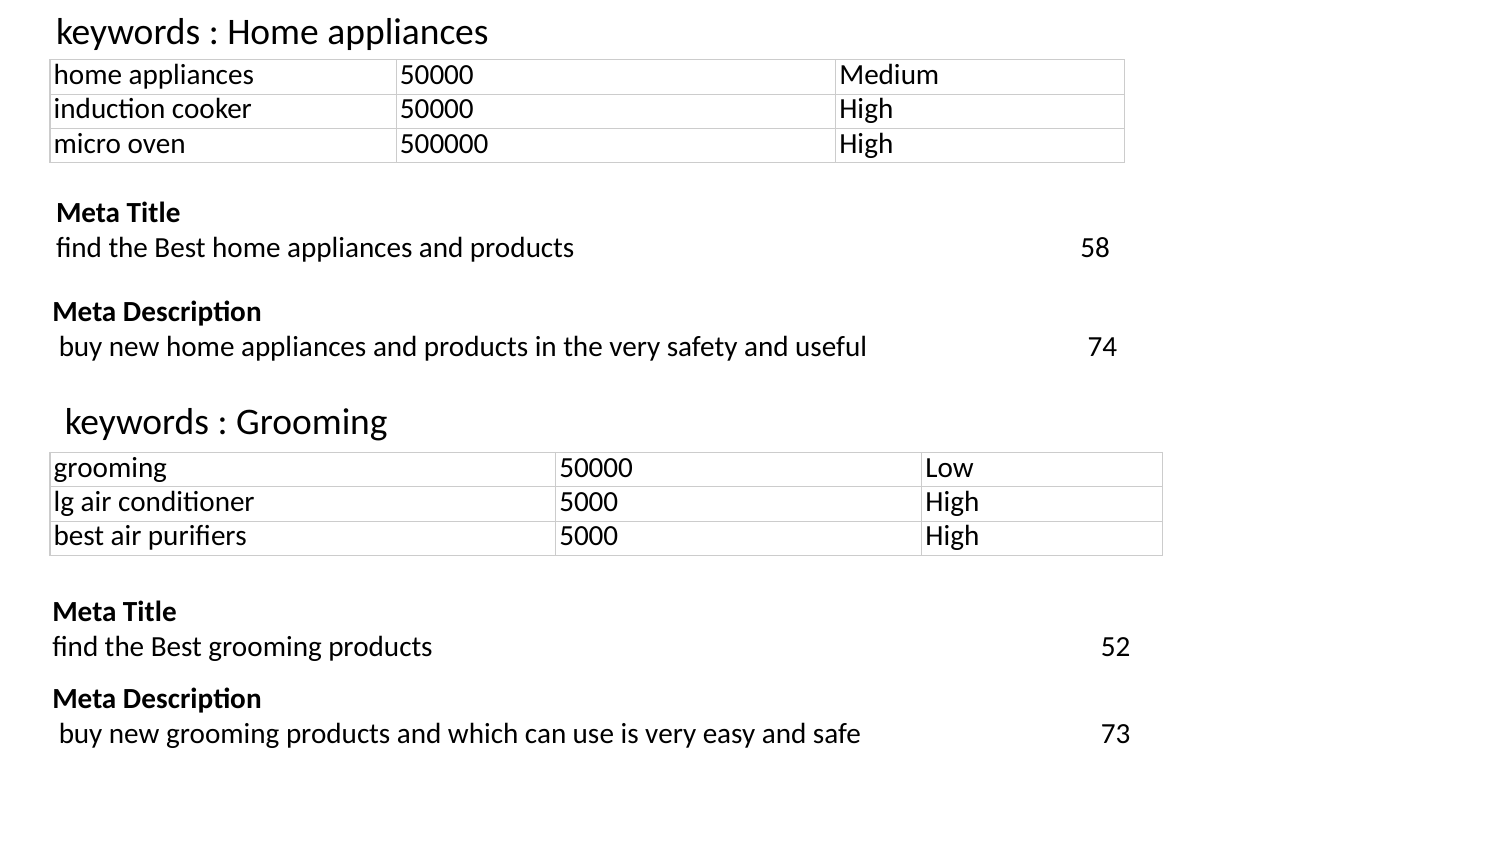

keywords : Home appliances
| home appliances | 50000 | Medium |
| --- | --- | --- |
| induction cooker | 50000 | High |
| micro oven | 500000 | High |
Meta Title
find the Best home appliances and products                                                                              58
Meta Description
 buy new home appliances and products in the very safety and useful                                  74
keywords : Grooming
| grooming | 50000 | Low |
| --- | --- | --- |
| lg air conditioner | 5000 | High |
| best air purifiers | 5000 | High |
Meta Title
find the Best grooming products                                                                                                       52
Meta Description
 buy new grooming products and which can use is very easy and safe                                     73